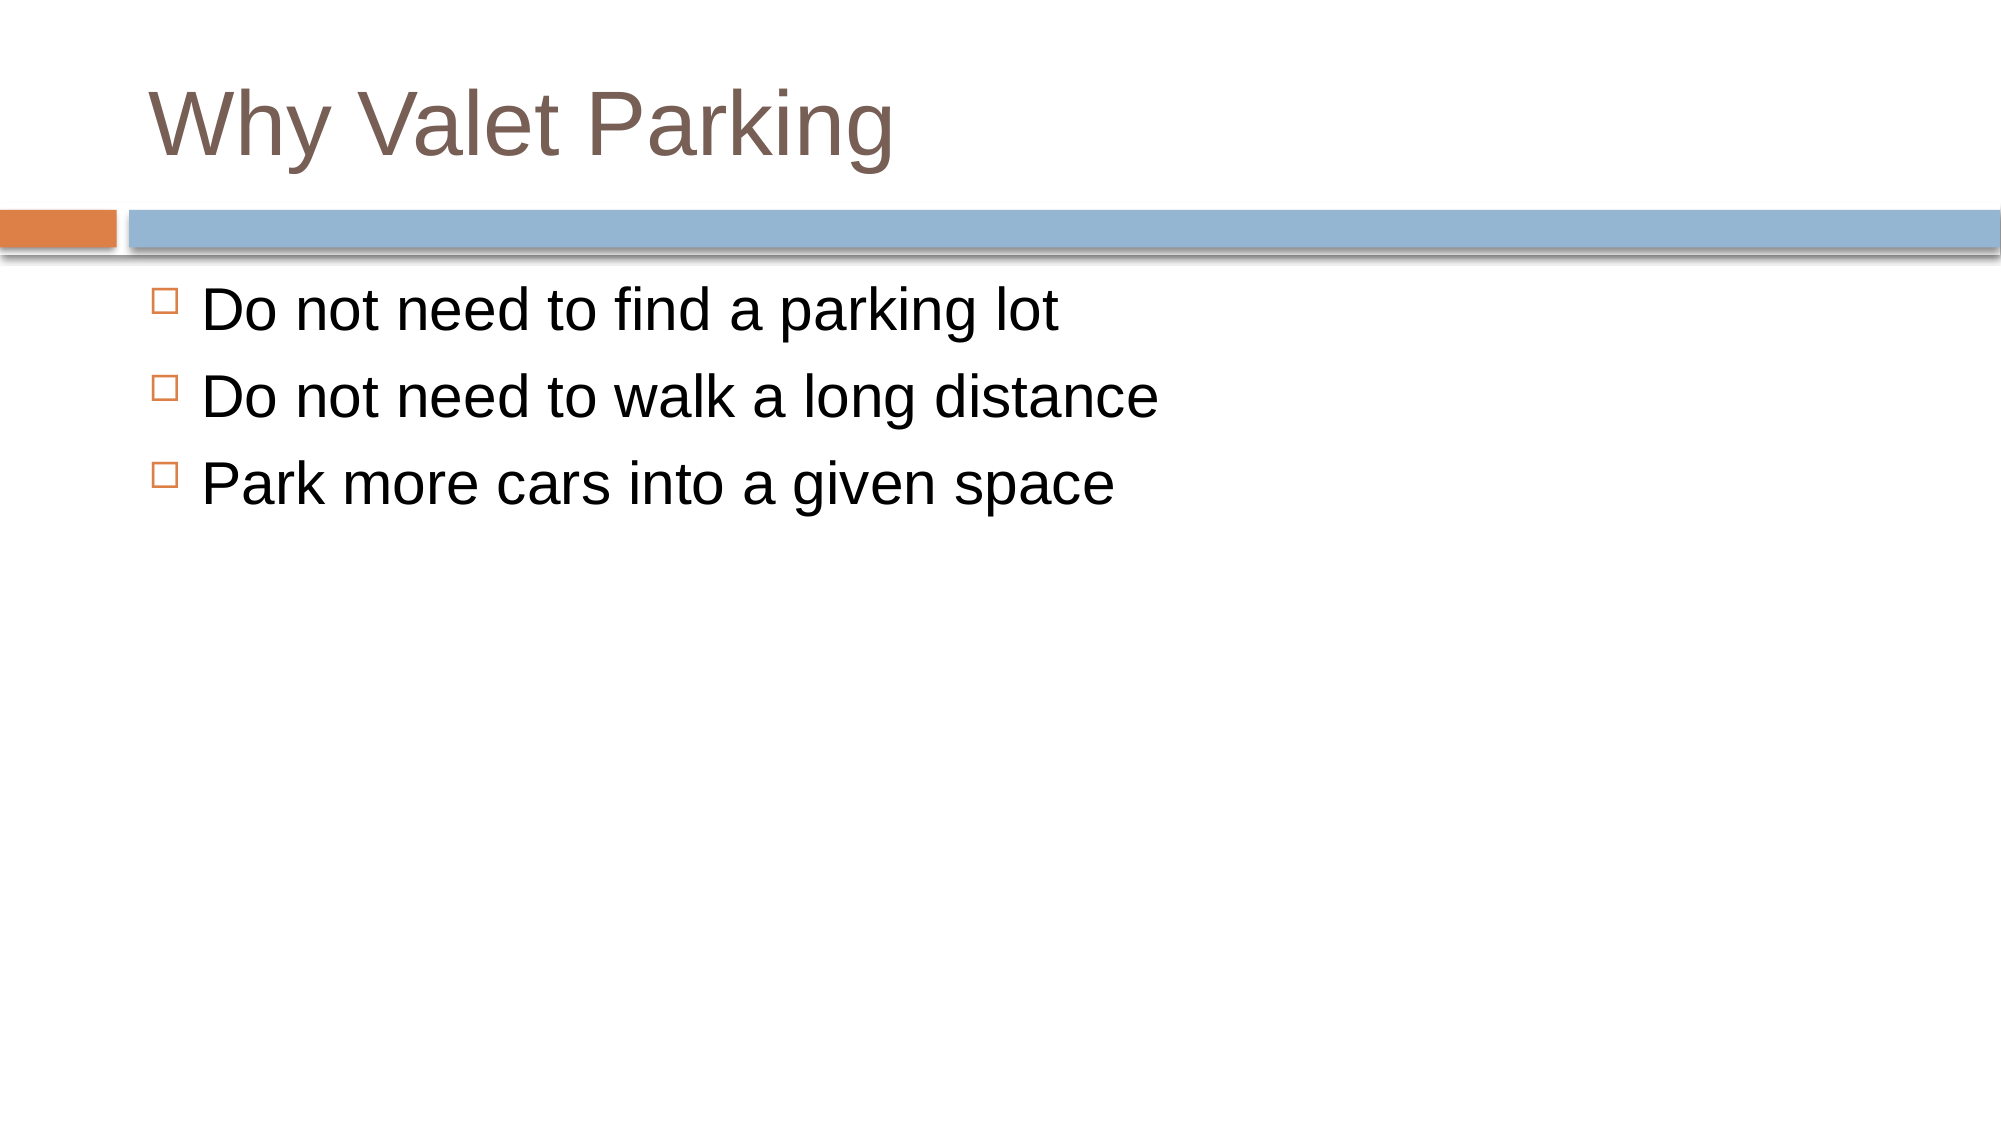

# Why Valet Parking
Do not need to find a parking lot
Do not need to walk a long distance
Park more cars into a given space